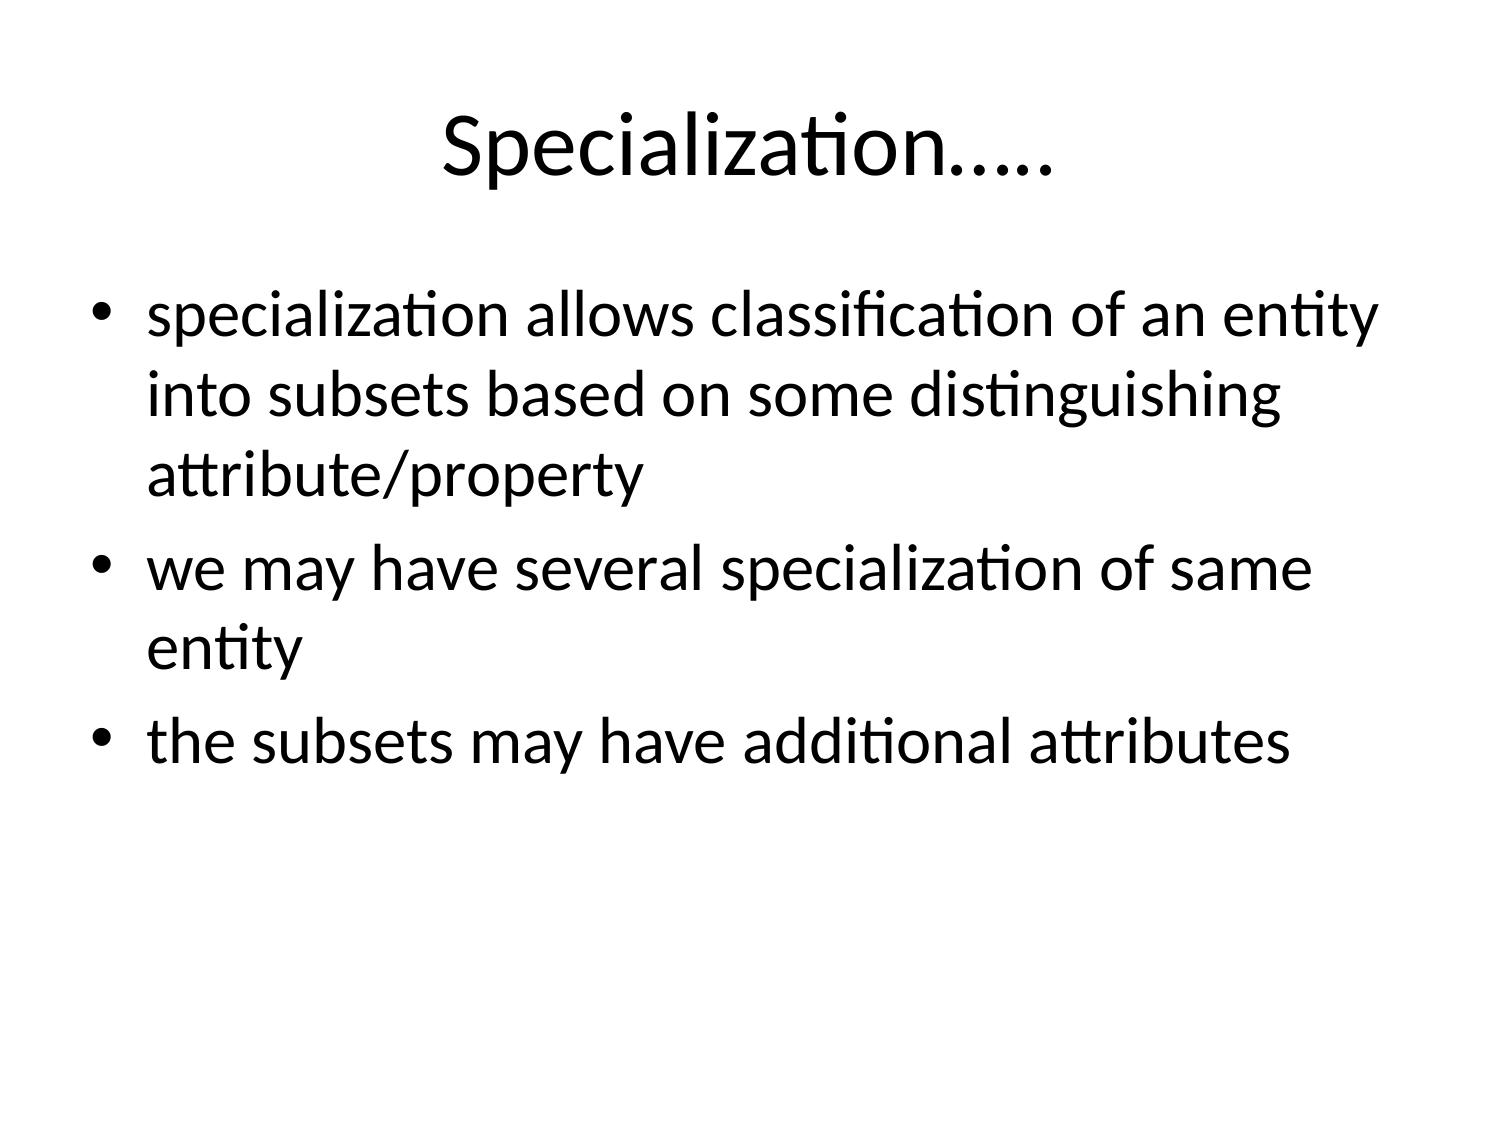

# Specialization…..
specialization allows classification of an entity into subsets based on some distinguishing attribute/property
we may have several specialization of same entity
the subsets may have additional attributes